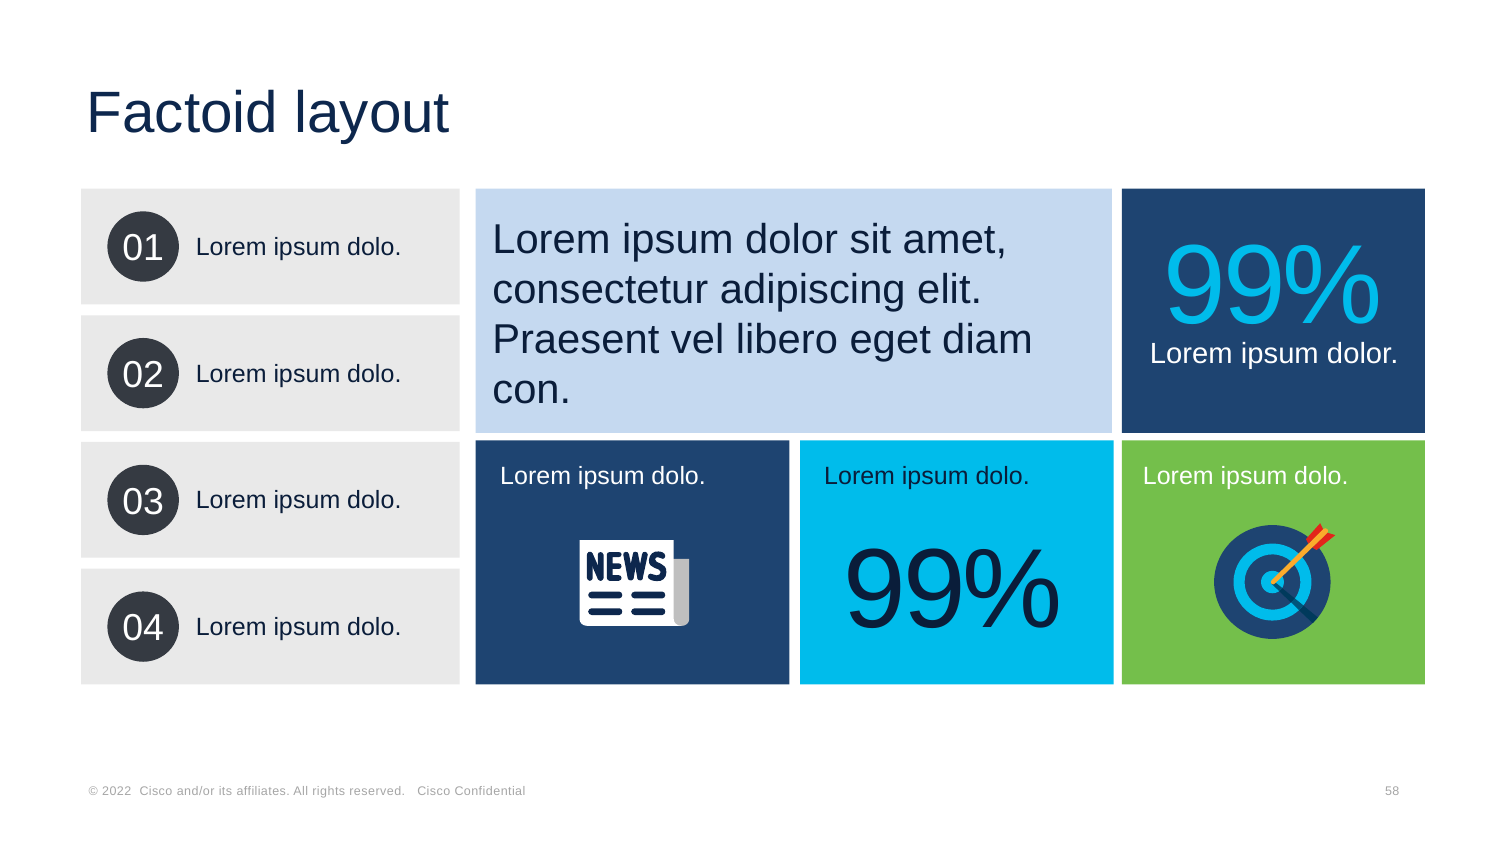

# Factoid layout

01
Lorem ipsum dolo.

02
Lorem ipsum dolo.

03
Lorem ipsum dolo.

04
Lorem ipsum dolo.

99%
Lorem ipsum dolor sit amet, consectetur adipiscing elit. Praesent vel libero eget diam con.
Lorem ipsum dolor.

Lorem ipsum dolo.
Lorem ipsum dolo.
Lorem ipsum dolo.
99%